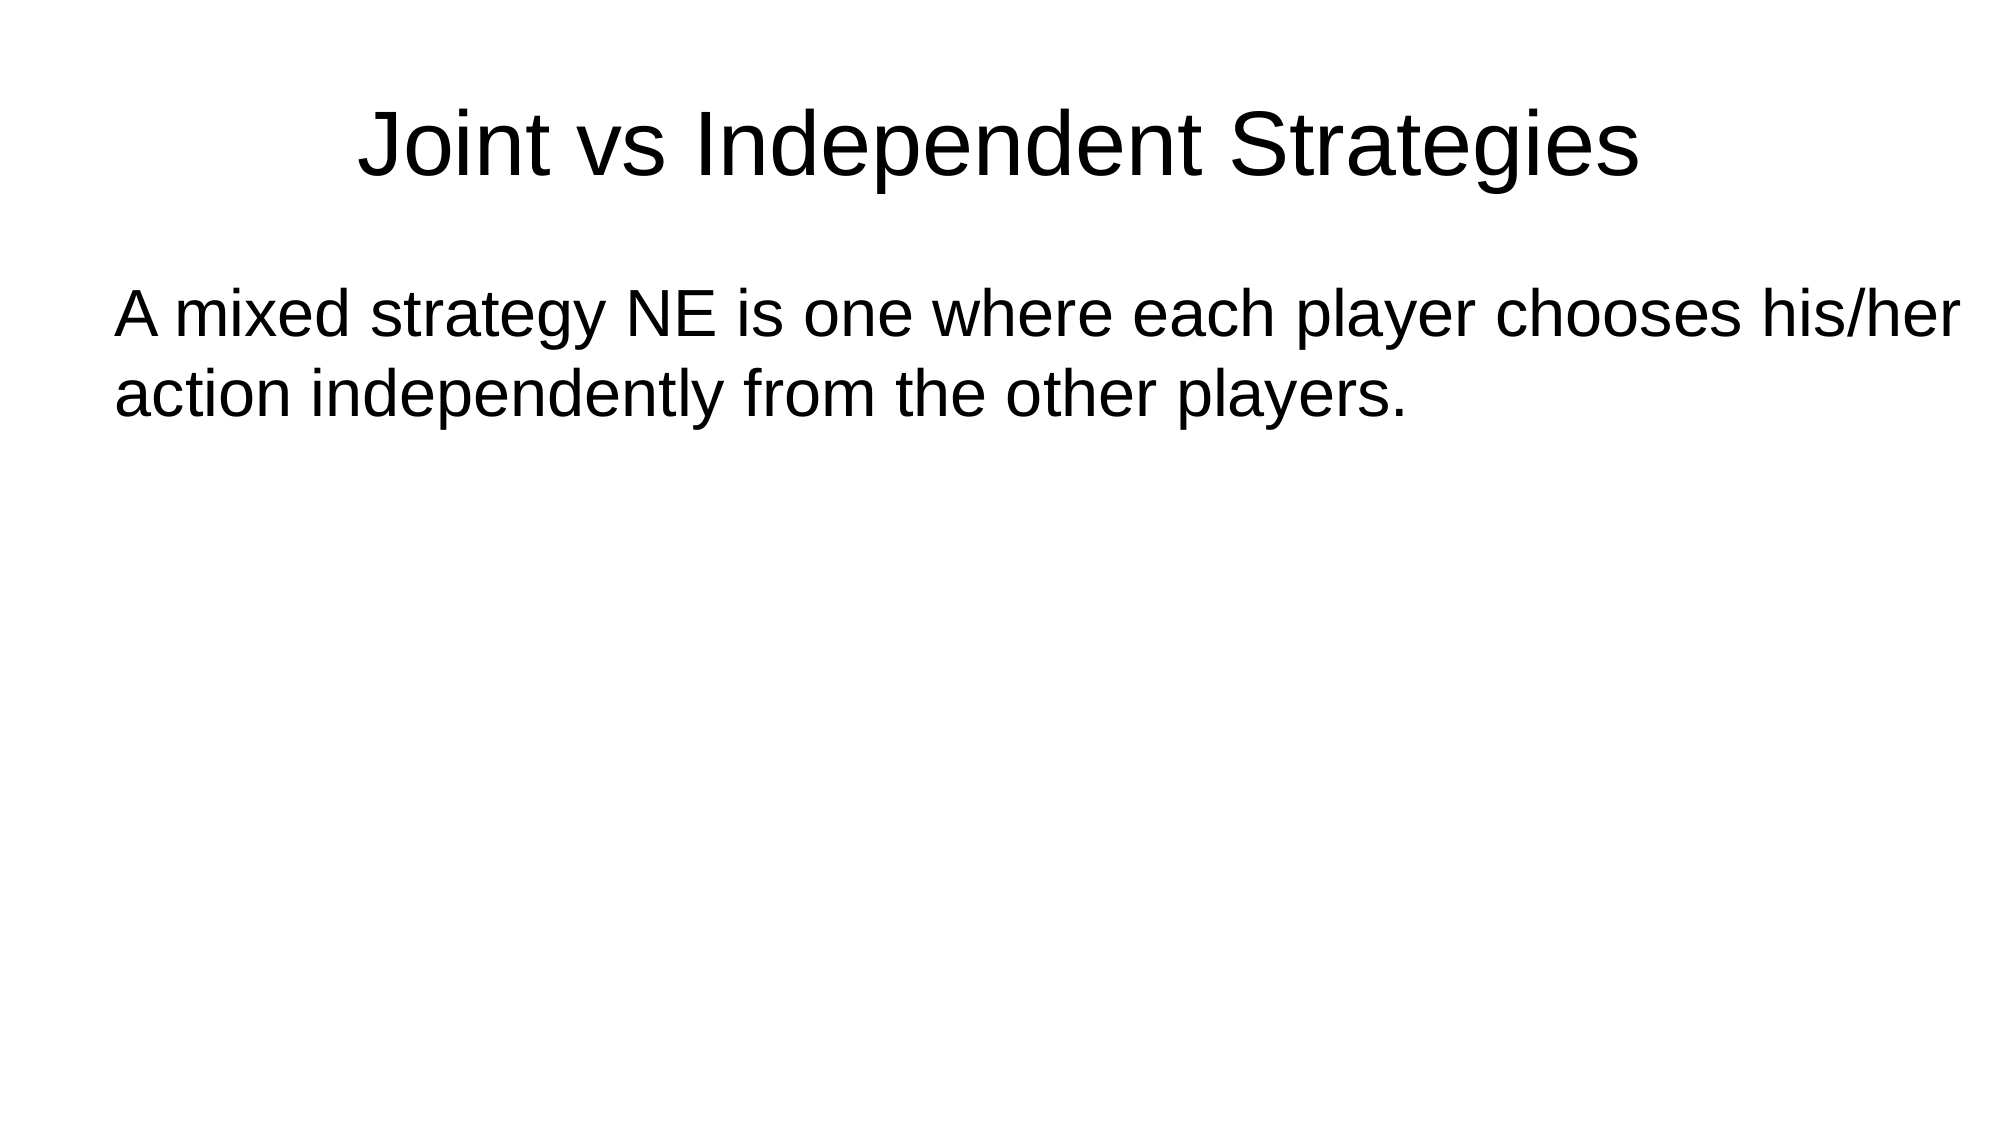

# Joint vs Independent Strategies
A mixed strategy NE is one where each player chooses his/her action independently from the other players.